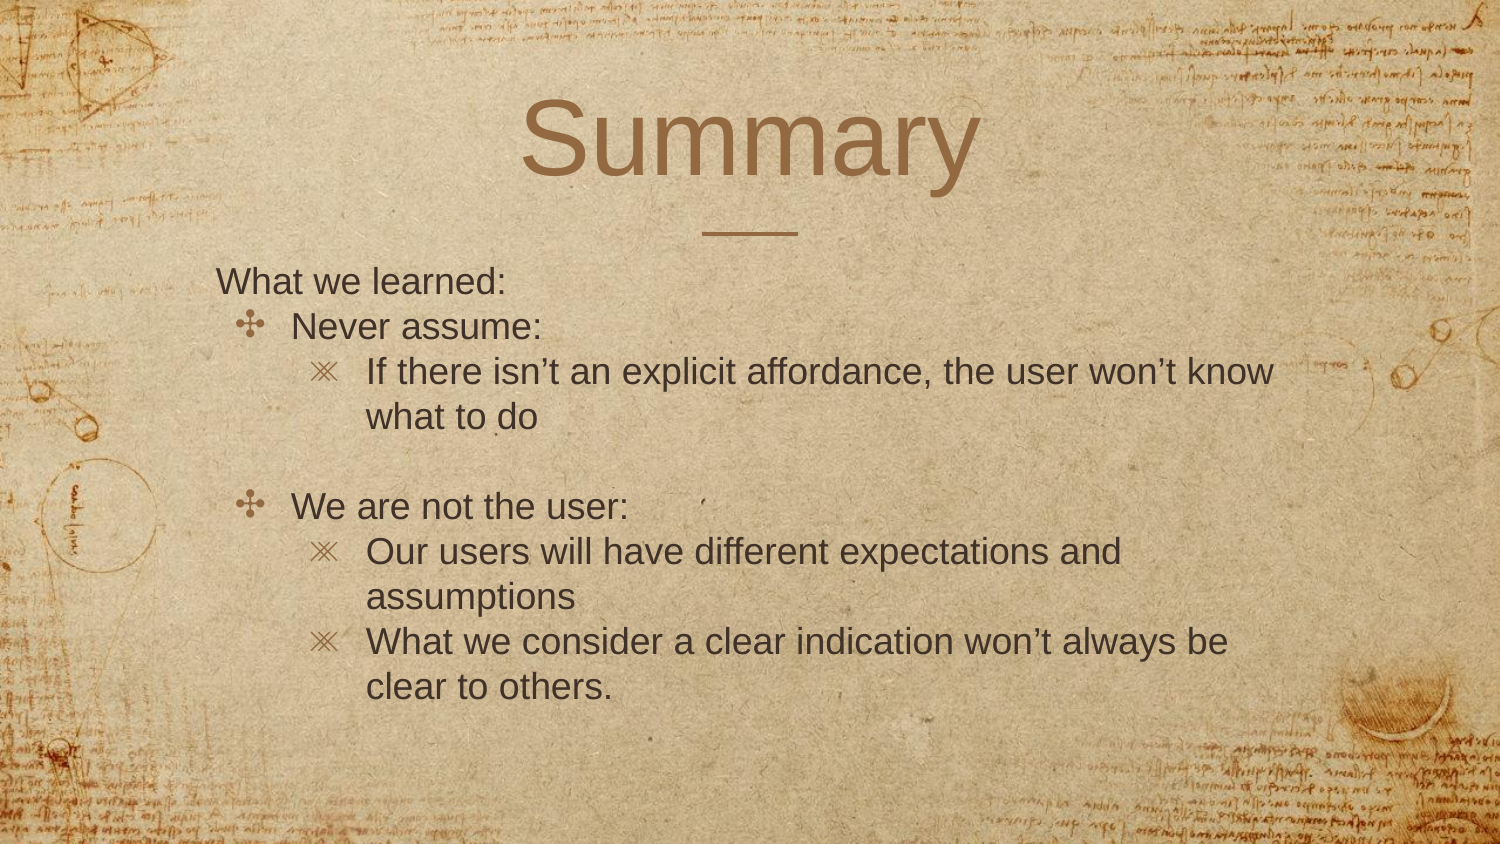

# Summary
What we learned:
Never assume:
If there isn’t an explicit affordance, the user won’t know what to do
We are not the user:
Our users will have different expectations and assumptions
What we consider a clear indication won’t always be clear to others.